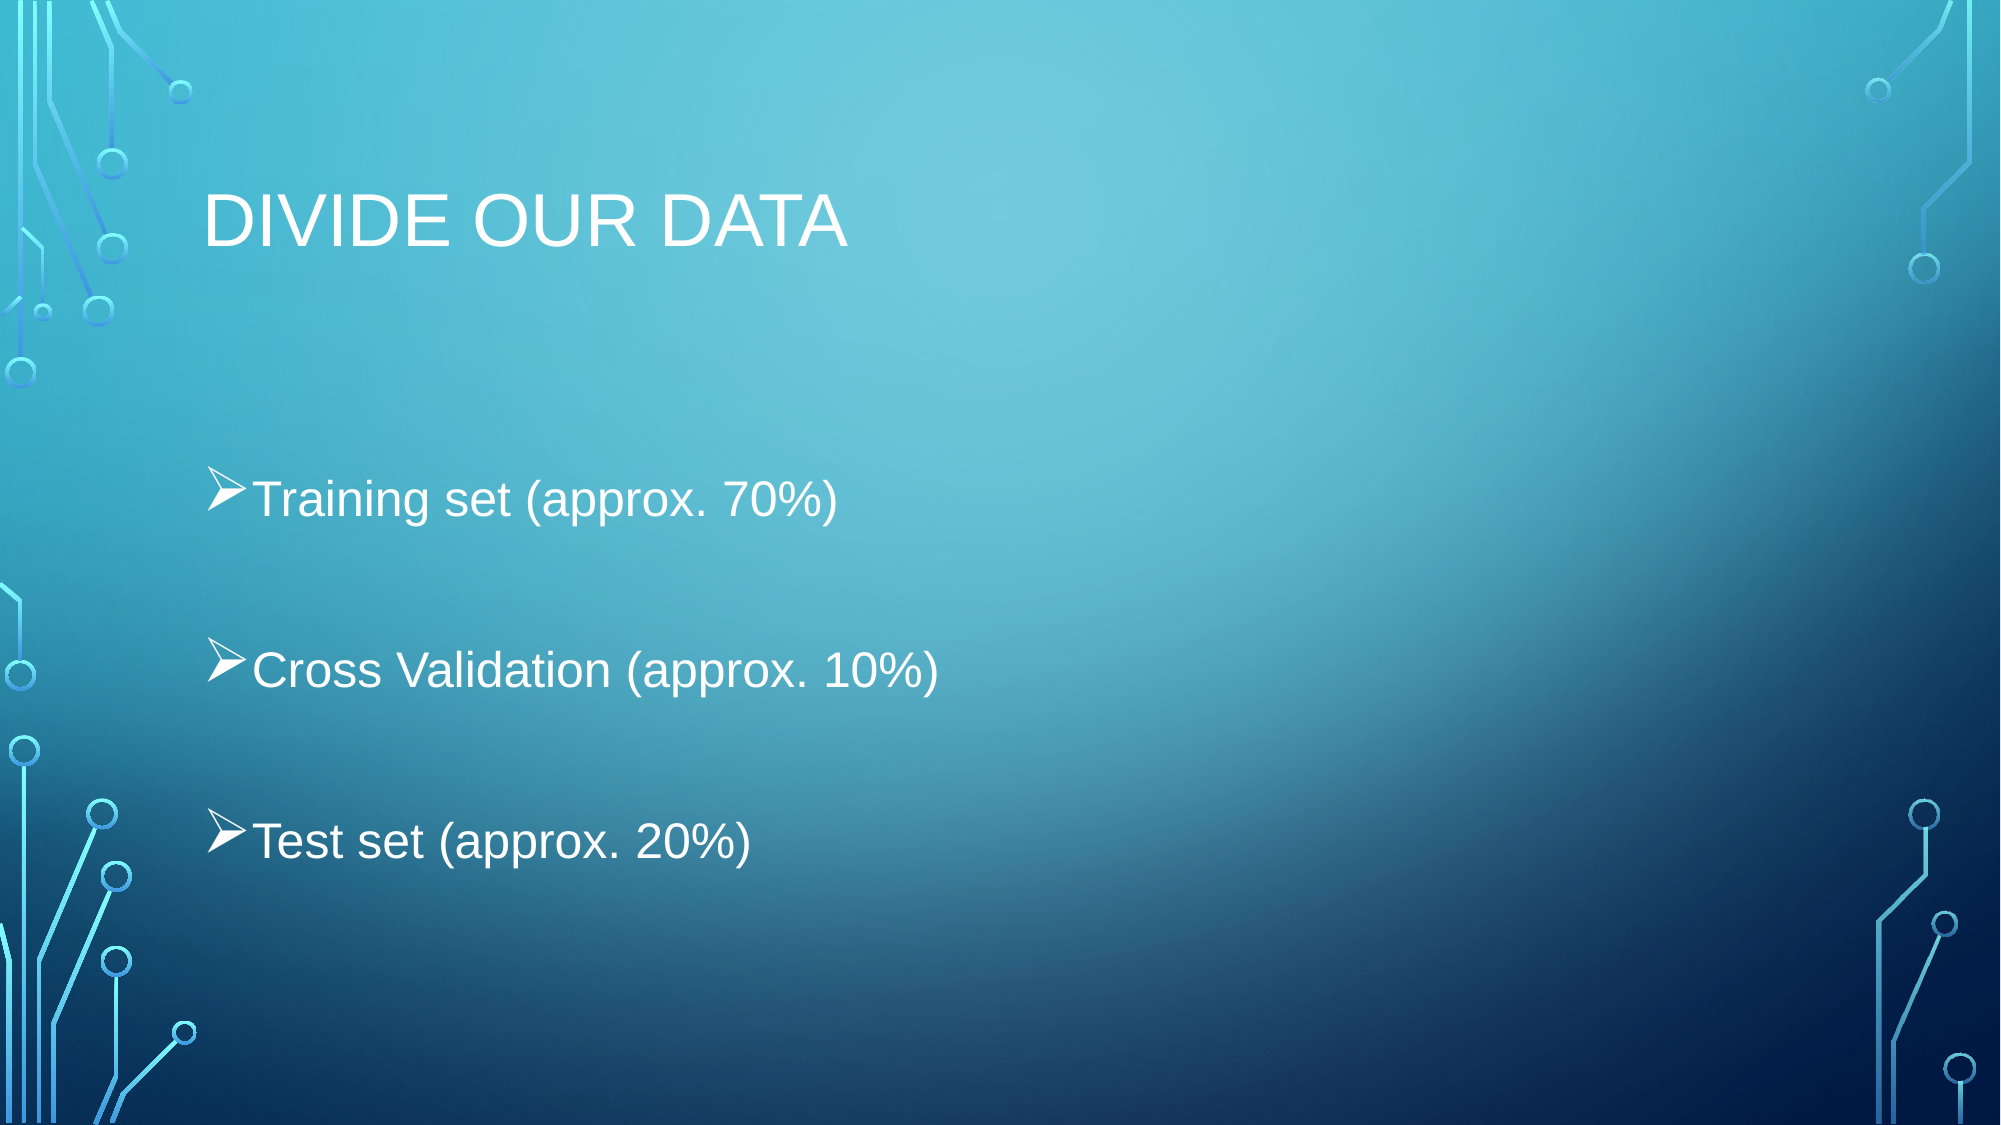

# Divide our data
Training set (approx. 70%)
Cross Validation (approx. 10%)
Test set (approx. 20%)